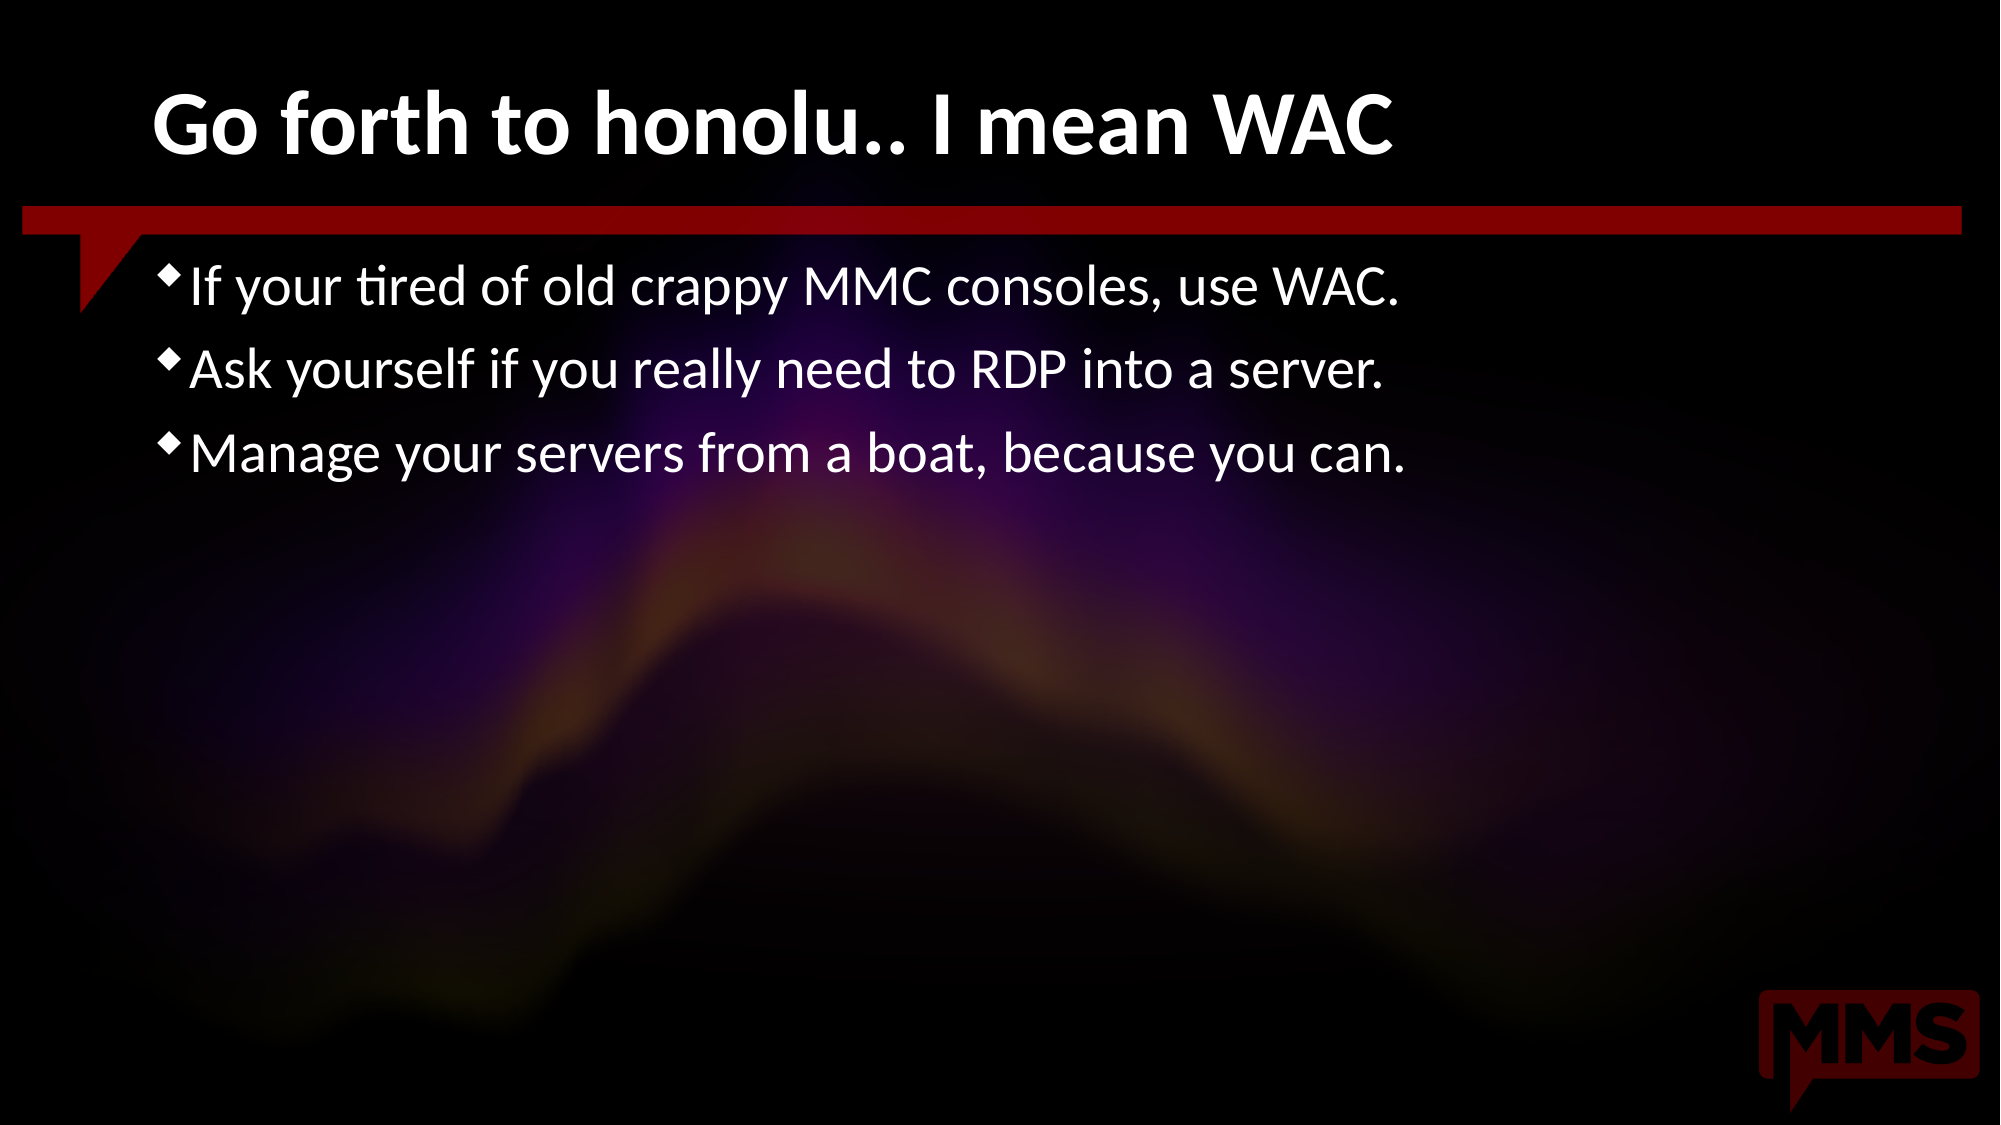

# Go forth to honolu.. I mean WAC
If your tired of old crappy MMC consoles, use WAC.
Ask yourself if you really need to RDP into a server.
Manage your servers from a boat, because you can.